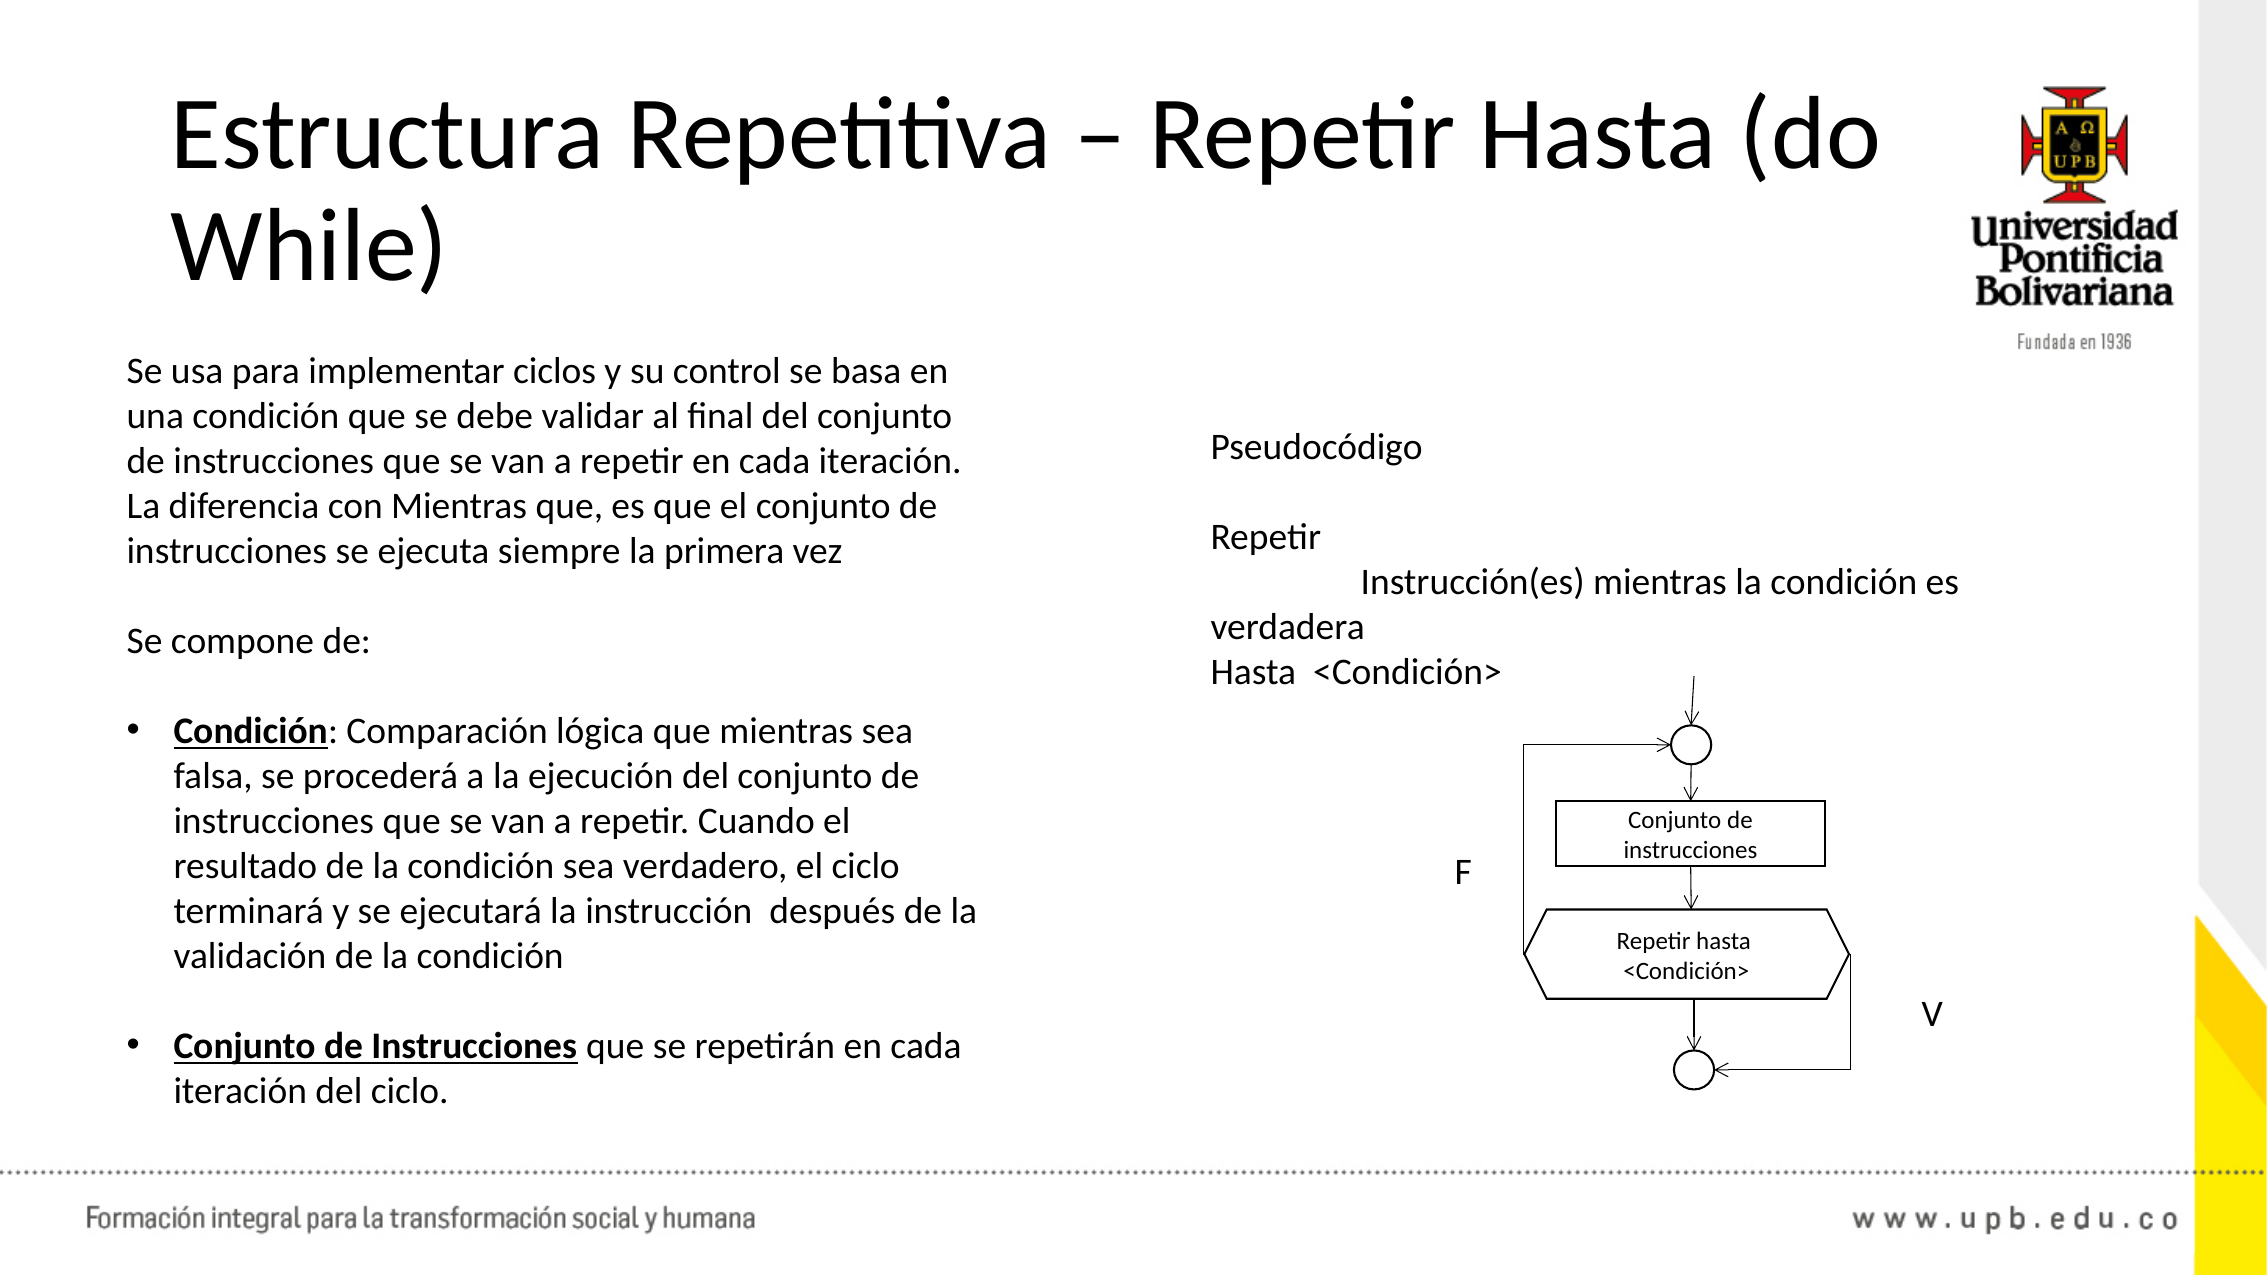

# Estructura Repetitiva – Repetir Hasta (do While)
Se usa para implementar ciclos y su control se basa en una condición que se debe validar al final del conjunto de instrucciones que se van a repetir en cada iteración. La diferencia con Mientras que, es que el conjunto de instrucciones se ejecuta siempre la primera vez

Se compone de:

Condición: Comparación lógica que mientras sea  falsa, se procederá a la ejecución del conjunto de instrucciones que se van a repetir. Cuando el resultado de la condición sea verdadero, el ciclo terminará y se ejecutará la instrucción  después de la validación de la condición

Conjunto de Instrucciones que se repetirán en cada iteración del ciclo.
Pseudocódigo

Repetir
	Instrucción(es) mientras la condición es verdadera
Hasta  <Condición>

Conjunto de instrucciones
F
Repetir hasta  <Condición>
V